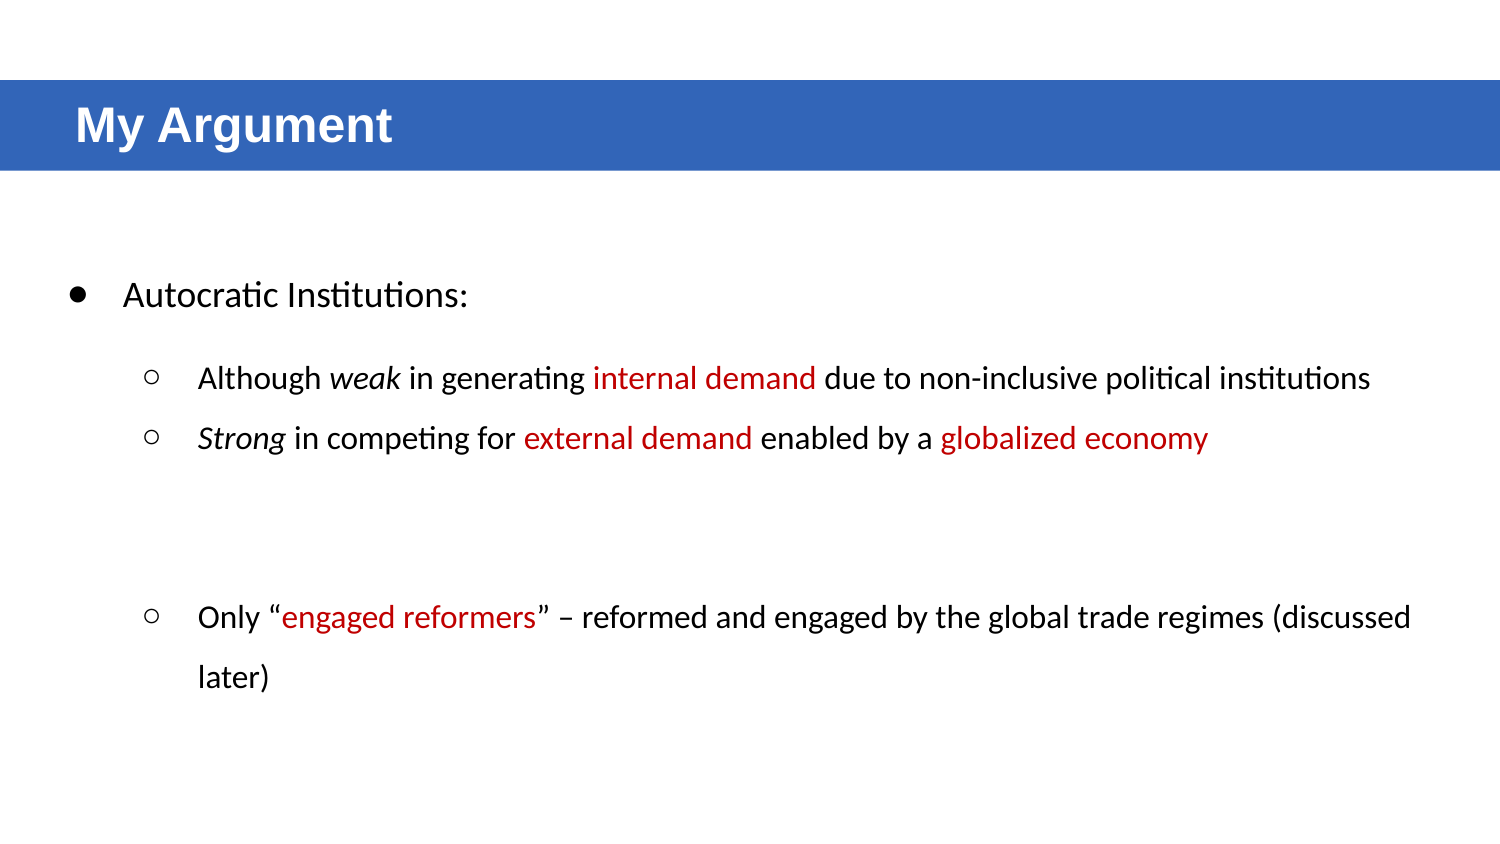

My Argument
Autocratic Institutions:
Although weak in generating internal demand due to non-inclusive political institutions
Strong in competing for external demand enabled by a globalized economy

Only “engaged reformers” – reformed and engaged by the global trade regimes (discussed later)